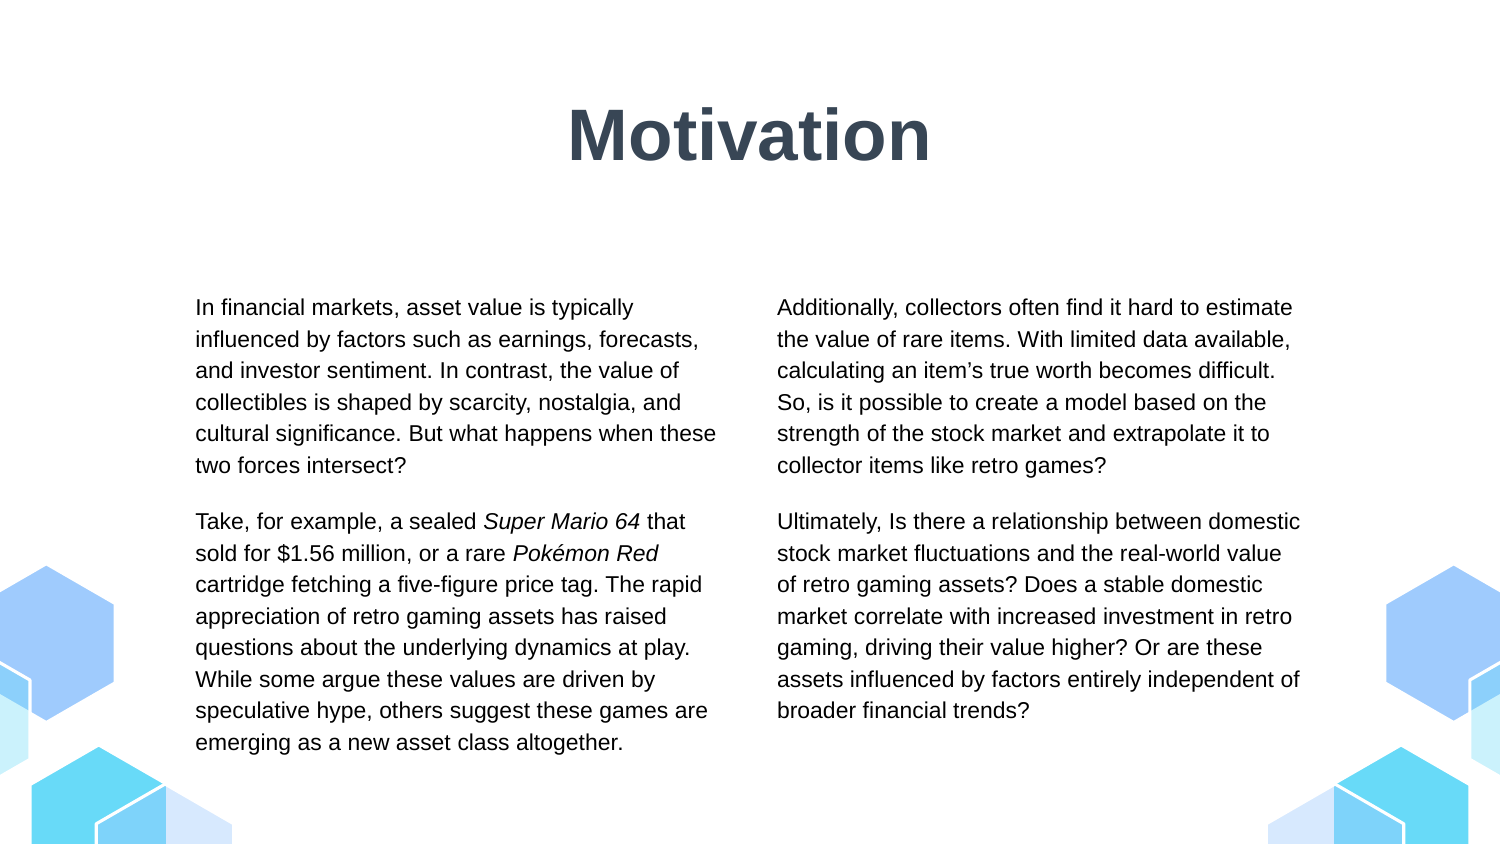

# Motivation
In financial markets, asset value is typically influenced by factors such as earnings, forecasts, and investor sentiment. In contrast, the value of collectibles is shaped by scarcity, nostalgia, and cultural significance. But what happens when these two forces intersect?
Take, for example, a sealed Super Mario 64 that sold for $1.56 million, or a rare Pokémon Red cartridge fetching a five-figure price tag. The rapid appreciation of retro gaming assets has raised questions about the underlying dynamics at play. While some argue these values are driven by speculative hype, others suggest these games are emerging as a new asset class altogether.
Additionally, collectors often find it hard to estimate the value of rare items. With limited data available, calculating an item’s true worth becomes difficult. So, is it possible to create a model based on the strength of the stock market and extrapolate it to collector items like retro games?
Ultimately, Is there a relationship between domestic stock market fluctuations and the real-world value of retro gaming assets? Does a stable domestic market correlate with increased investment in retro gaming, driving their value higher? Or are these assets influenced by factors entirely independent of broader financial trends?